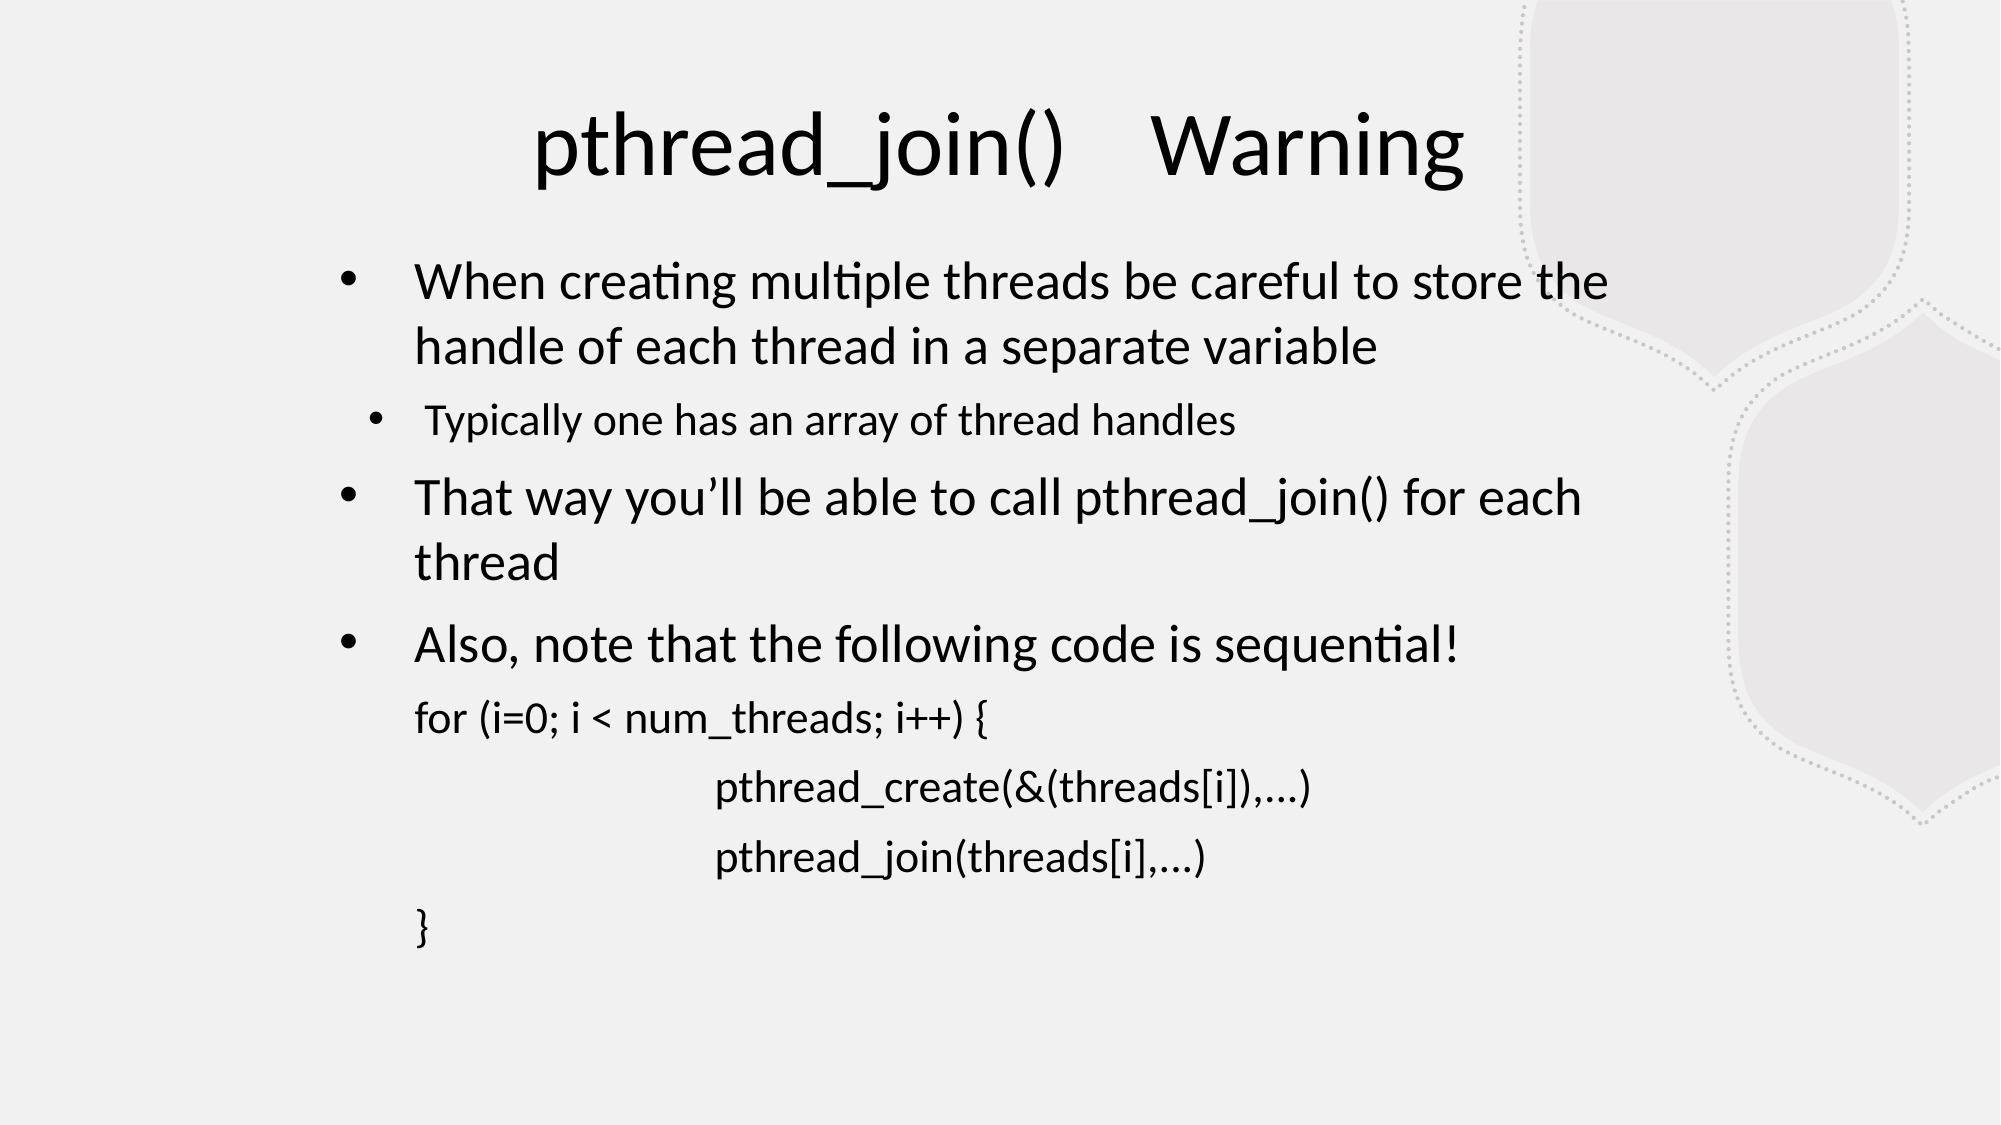

pthread_join()    Warning
When creating multiple threads be careful to store the handle of each thread in a separate variable
Typically one has an array of thread handles
That way you’ll be able to call pthread_join() for each thread
Also, note that the following code is sequential!
	for (i=0; i < num_threads; i++) {
			pthread_create(&(threads[i]),...)
			pthread_join(threads[i],...)
  	}